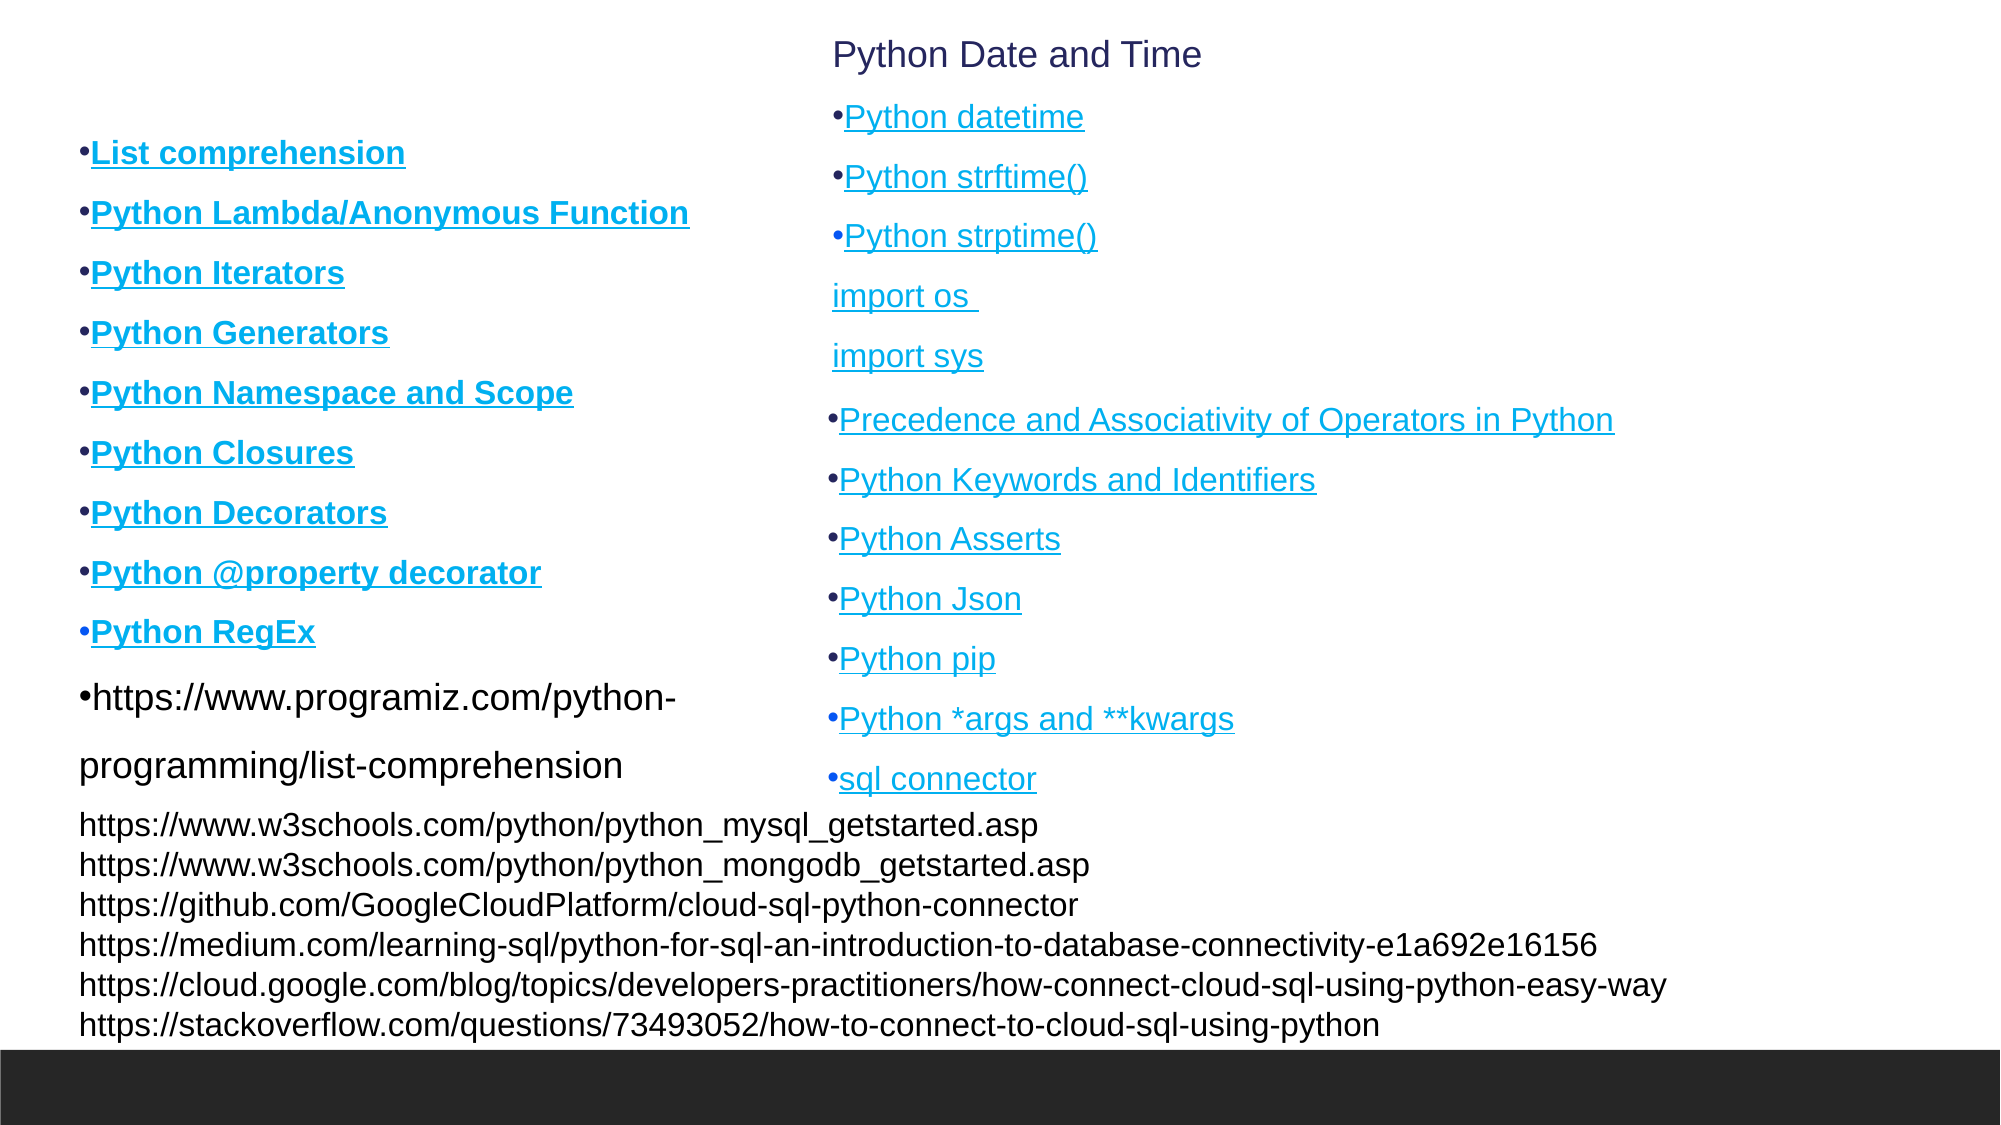

Python Date and Time
Python datetime
Python strftime()
Python strptime()
import os
import sys
List comprehension
Python Lambda/Anonymous Function
Python Iterators
Python Generators
Python Namespace and Scope
Python Closures
Python Decorators
Python @property decorator
Python RegEx
https://www.programiz.com/python-programming/list-comprehension

Precedence and Associativity of Operators in Python
Python Keywords and Identifiers
Python Asserts
Python Json
Python pip
Python *args and **kwargs
sql connector
https://www.w3schools.com/python/python_mysql_getstarted.asp
https://www.w3schools.com/python/python_mongodb_getstarted.asp
https://github.com/GoogleCloudPlatform/cloud-sql-python-connector
https://medium.com/learning-sql/python-for-sql-an-introduction-to-database-connectivity-e1a692e16156
https://cloud.google.com/blog/topics/developers-practitioners/how-connect-cloud-sql-using-python-easy-way
https://stackoverflow.com/questions/73493052/how-to-connect-to-cloud-sql-using-python